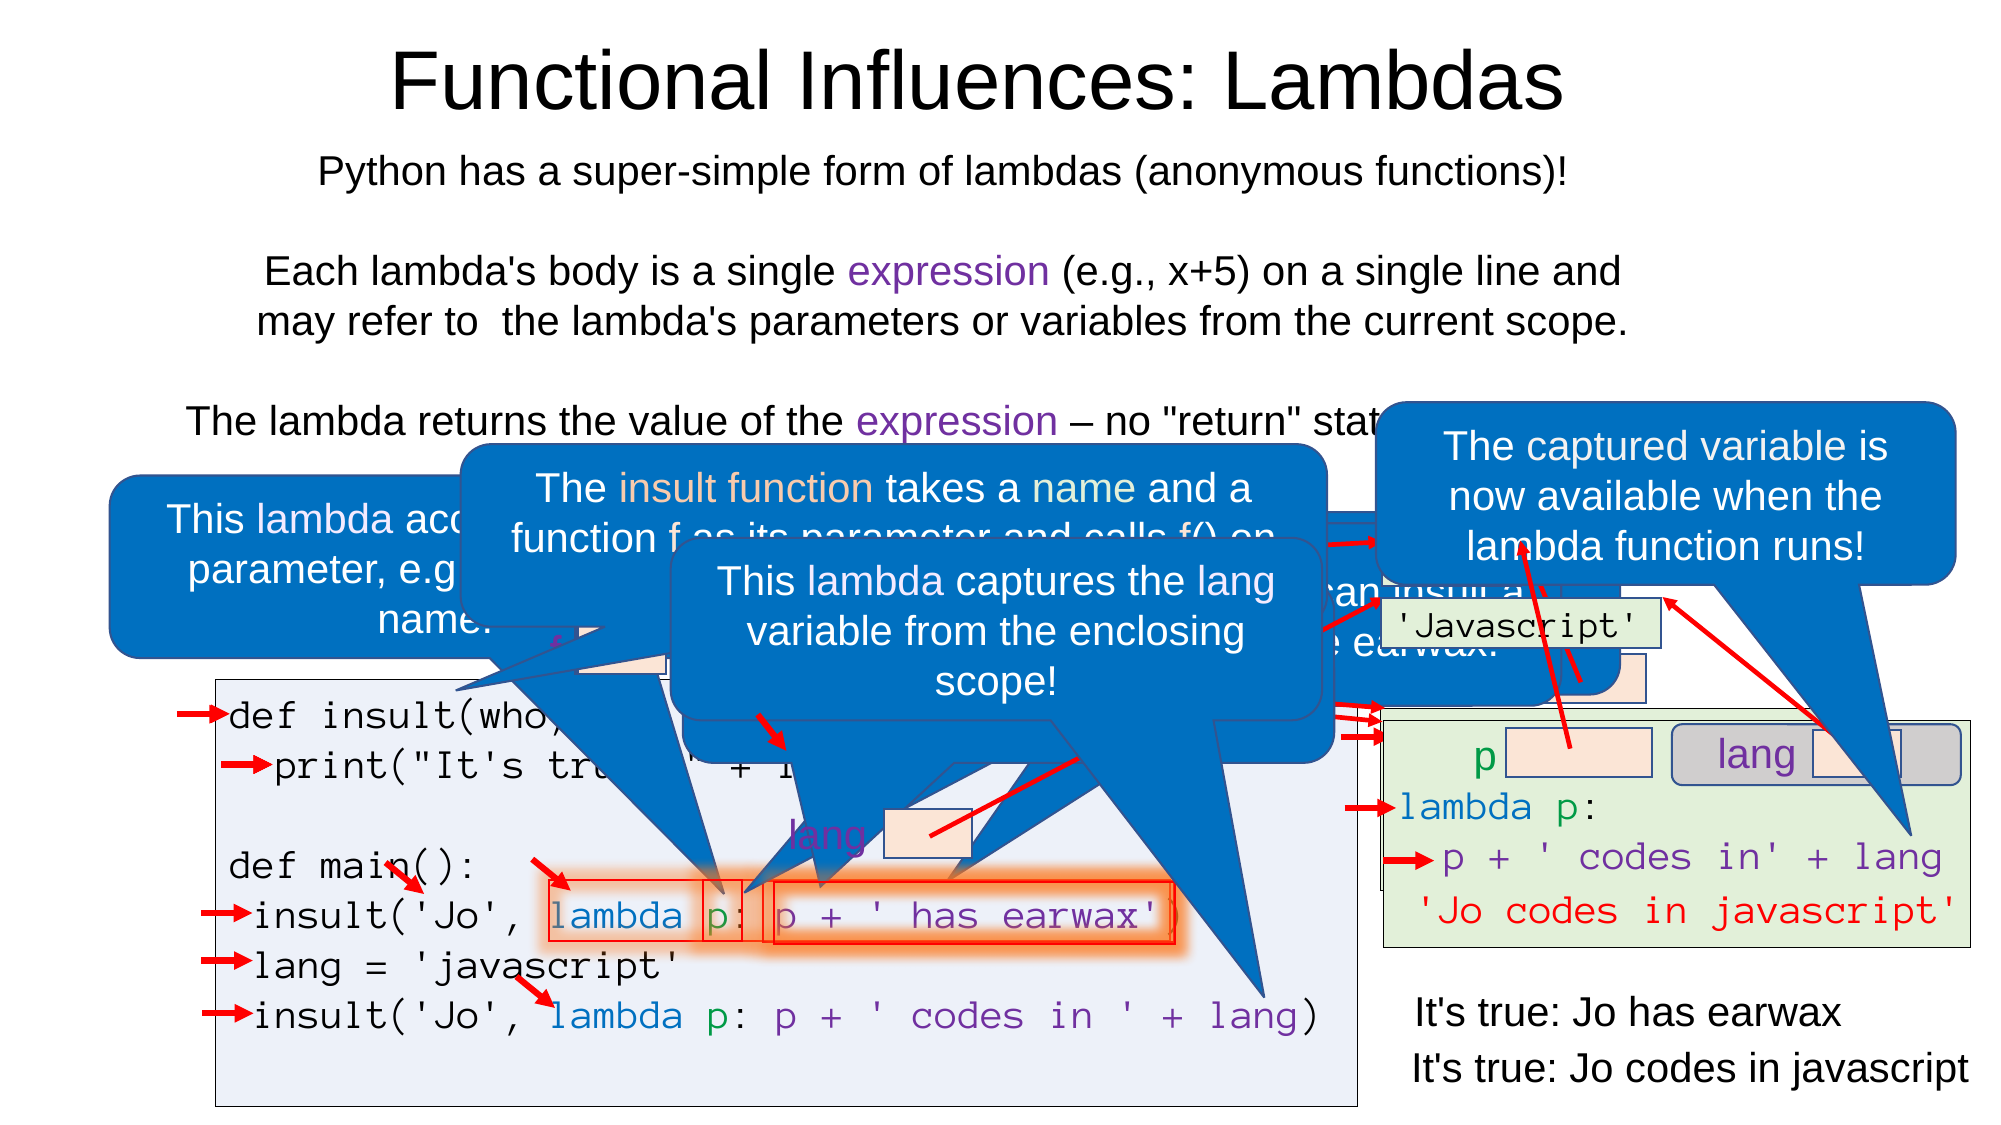

Functional Influences: Lambdas
Python has a super-simple form of lambdas (anonymous functions)!
Each lambda's body is a single expression (e.g., x+5) on a single line and may refer to  the lambda's parameters or variables from the current scope.
The lambda returns the value of the expression – no "return" statement is needed.
The captured variable is now available when the lambda function runs!
The insult function takes a name and a function f as its parameter and calls f() on the name!
This lambda accepts a single parameter, e.g., a person's name.
Function f must take a single argument.
And returns the parameter concatenated with an insult.
Let's pass in a lambda that can insult a person by saying they have earwax.
This lambda captures the lang variable from the enclosing scope!
'Jo'
who

Notice there's no explicit return statement – it's implicit!
lang

lang

'Javascript'
f

f

p

def insult(who, f):
  print("It's true: " + f(who))

def main():
 insult('Jo', lambda p: p + ' has earwax')
 lang = 'javascript'
 insult('Jo', lambda p: p + ' codes in ' + lang)
lambda p:
  p + ' has earwax'

lambda p:
  p + ' codes in' + lang
p

'Jo has earwax'
'Jo codes in javascript'

It's true: Jo has earwax
It's true: Jo codes in javascript